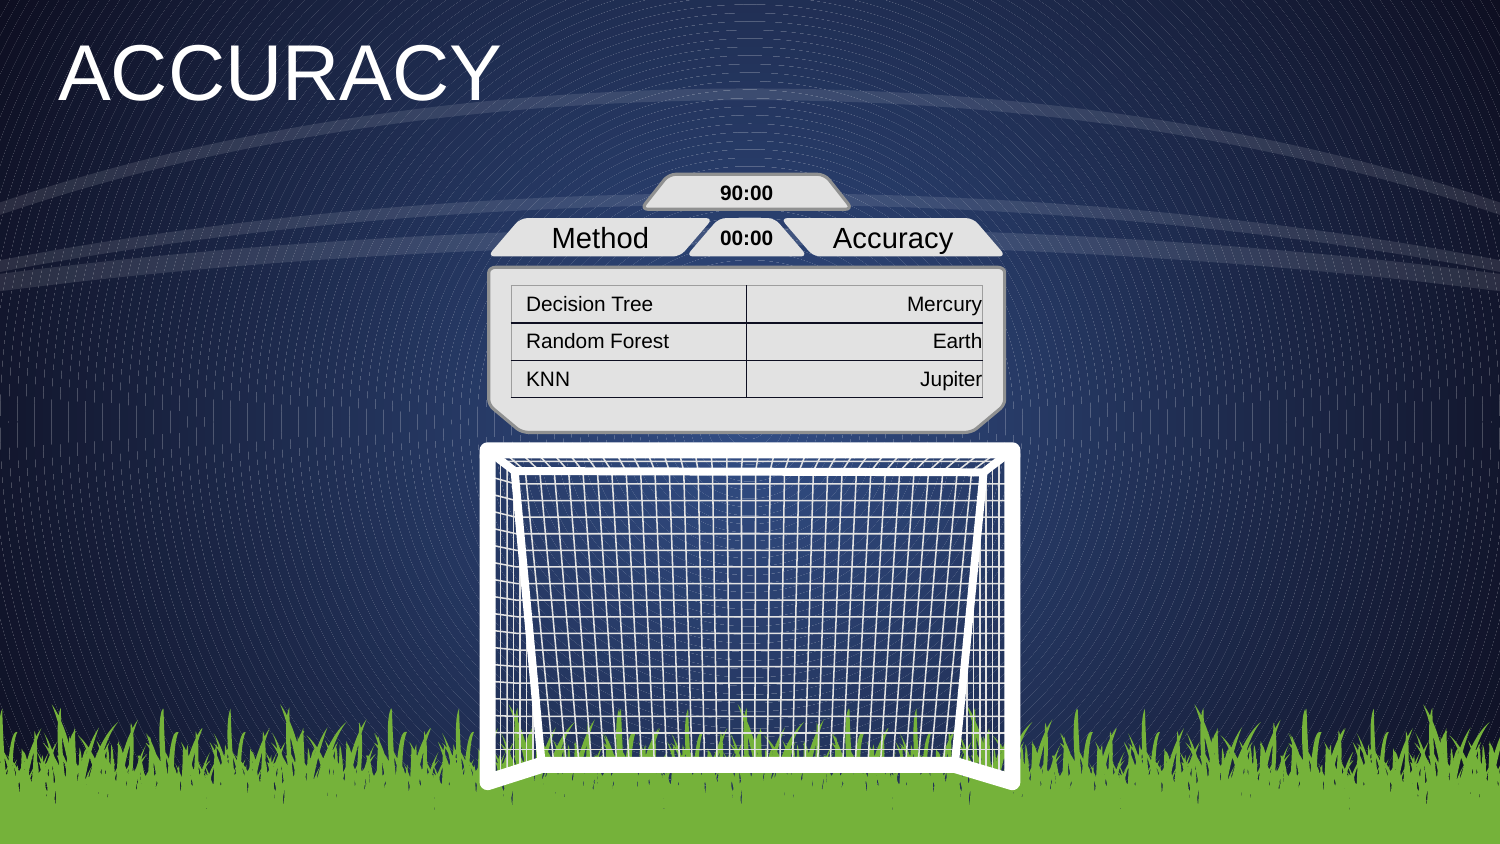

ACCURACY

90:00
Method

Accuracy
00:00

| Decision Tree | Mercury |
| --- | --- |
| Random Forest | Earth |
| KNN | Jupiter |